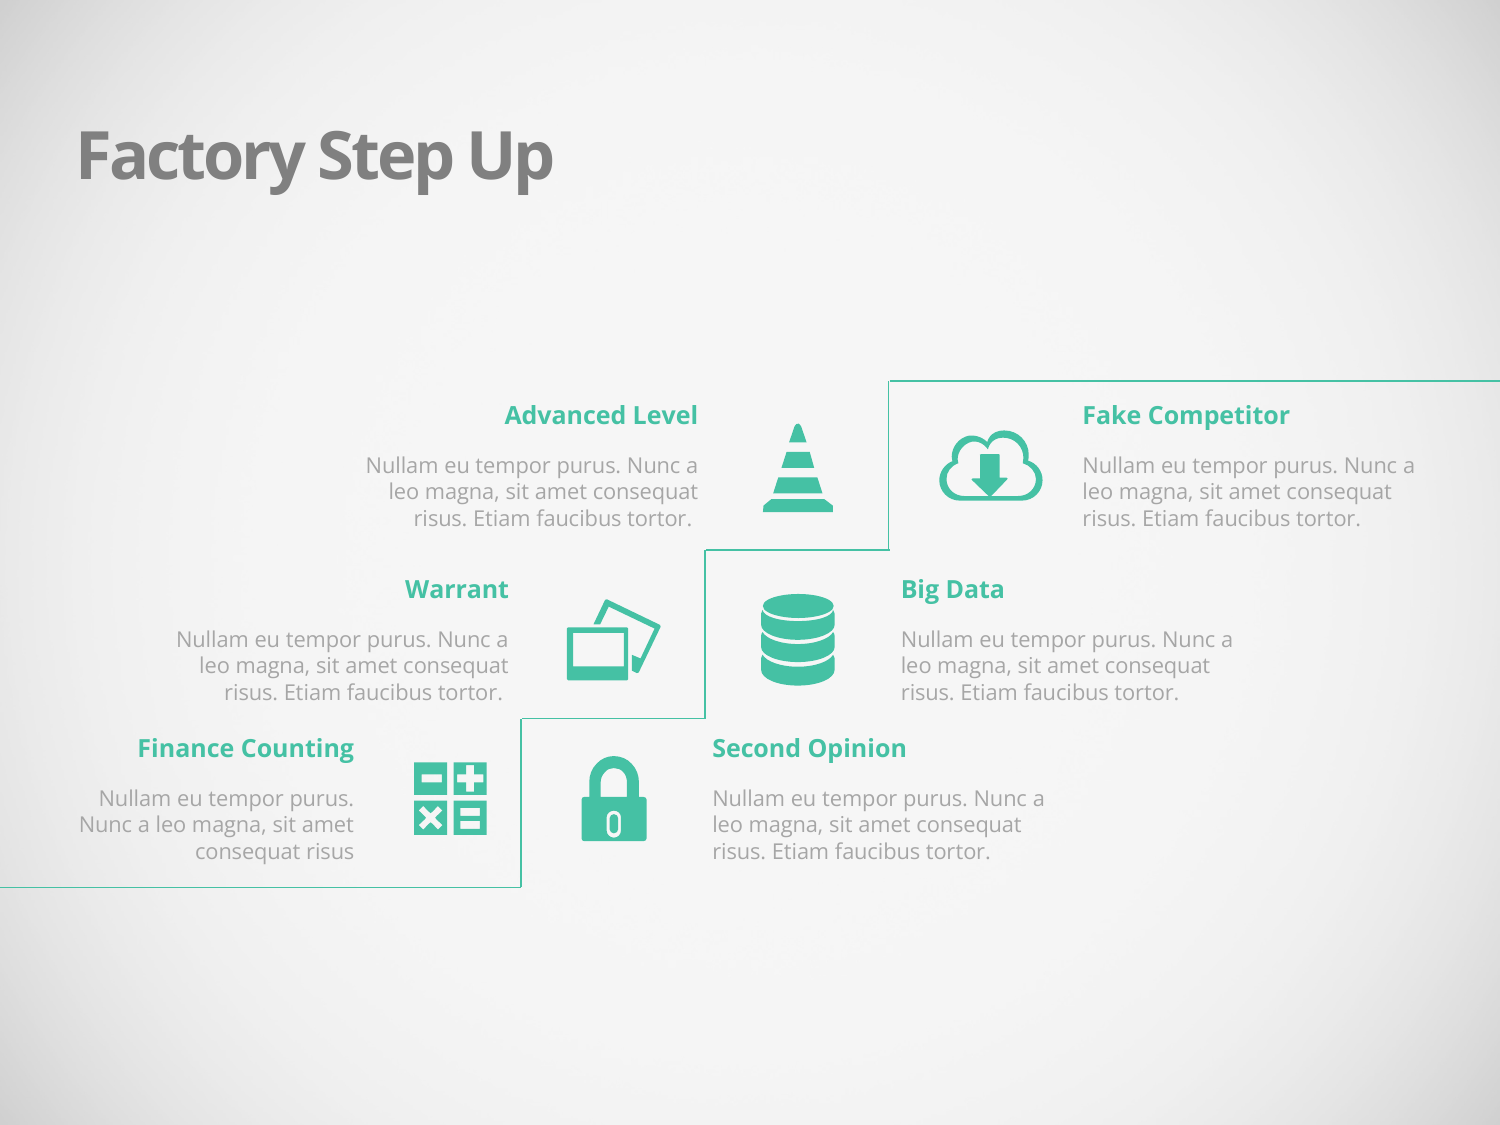

Factory Step Up
Advanced Level

Nullam eu tempor purus. Nunc a leo magna, sit amet consequat risus. Etiam faucibus tortor.
Fake Competitor

Nullam eu tempor purus. Nunc a leo magna, sit amet consequat risus. Etiam faucibus tortor.

Warrant

Nullam eu tempor purus. Nunc a leo magna, sit amet consequat risus. Etiam faucibus tortor.
Big Data

Nullam eu tempor purus. Nunc a leo magna, sit amet consequat risus. Etiam faucibus tortor.

Finance Counting

Nullam eu tempor purus. Nunc a leo magna, sit amet consequat risus
Second Opinion

Nullam eu tempor purus. Nunc a leo magna, sit amet consequat risus. Etiam faucibus tortor.